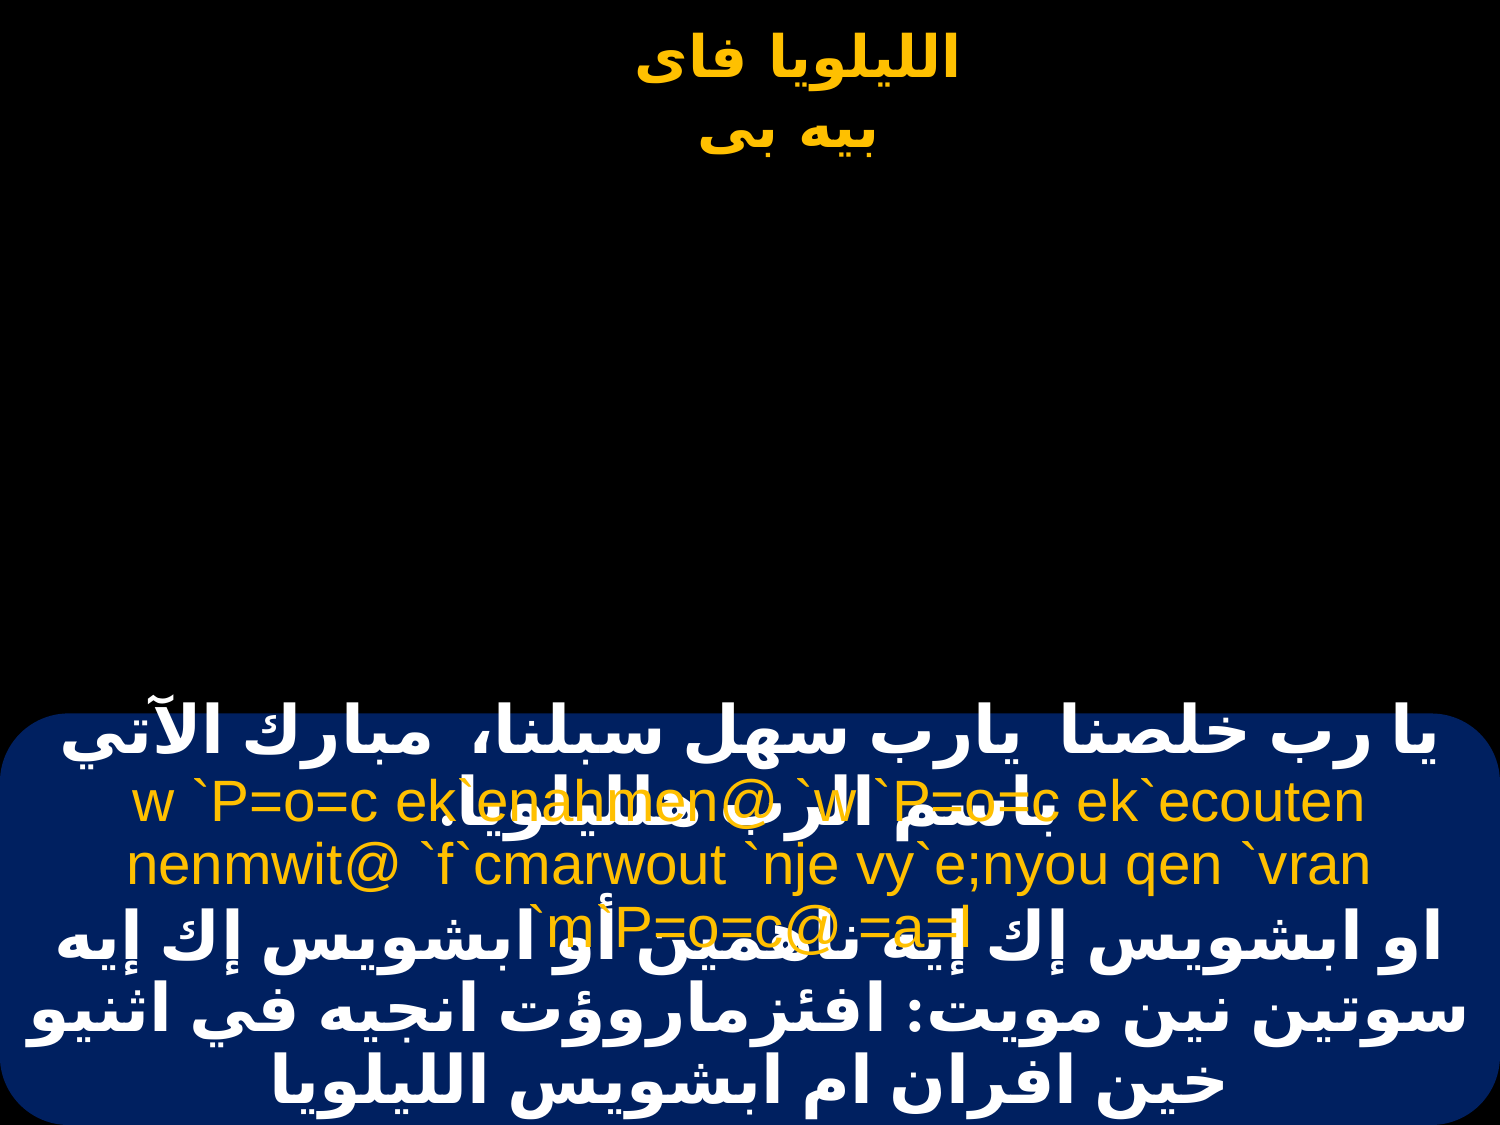

# يا رب خلصنا  يارب سهل سبلنا،  مبارك الآتي باسم الرب هلليلويا.
w `P=o=c ek`enahmen@ `w `P=o=c ek`ecouten nenmwit@ `f`cmarwout `nje vy`e;nyou qen `vran `m`P=o=c@ =a=l
او ابشويس إك إيه ناهمين أو ابشويس إك إيه سوتين نين مويت: افئزماروؤت انجيه في اثنيو خين افران ام ابشويس الليلويا